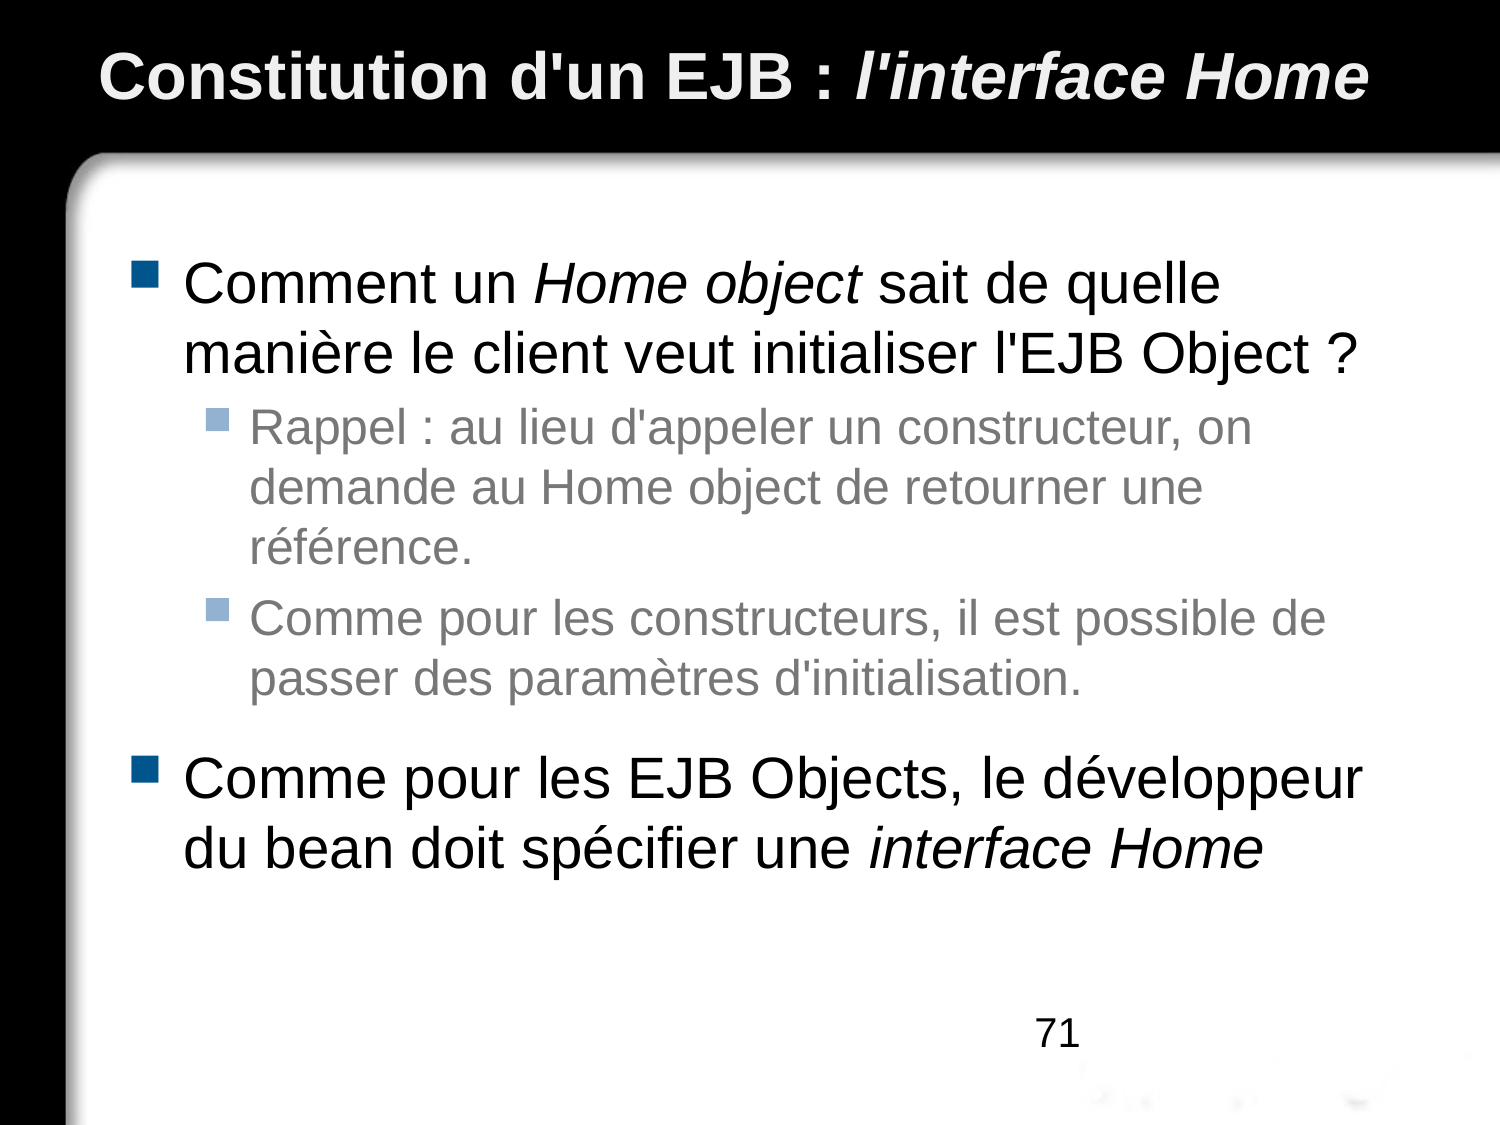

# Constitution d'un EJB : l'interface Home
Comment un Home object sait de quelle manière le client veut initialiser l'EJB Object ?
Rappel : au lieu d'appeler un constructeur, on demande au Home object de retourner une référence.
Comme pour les constructeurs, il est possible de passer des paramètres d'initialisation.
Comme pour les EJB Objects, le développeur du bean doit spécifier une interface Home